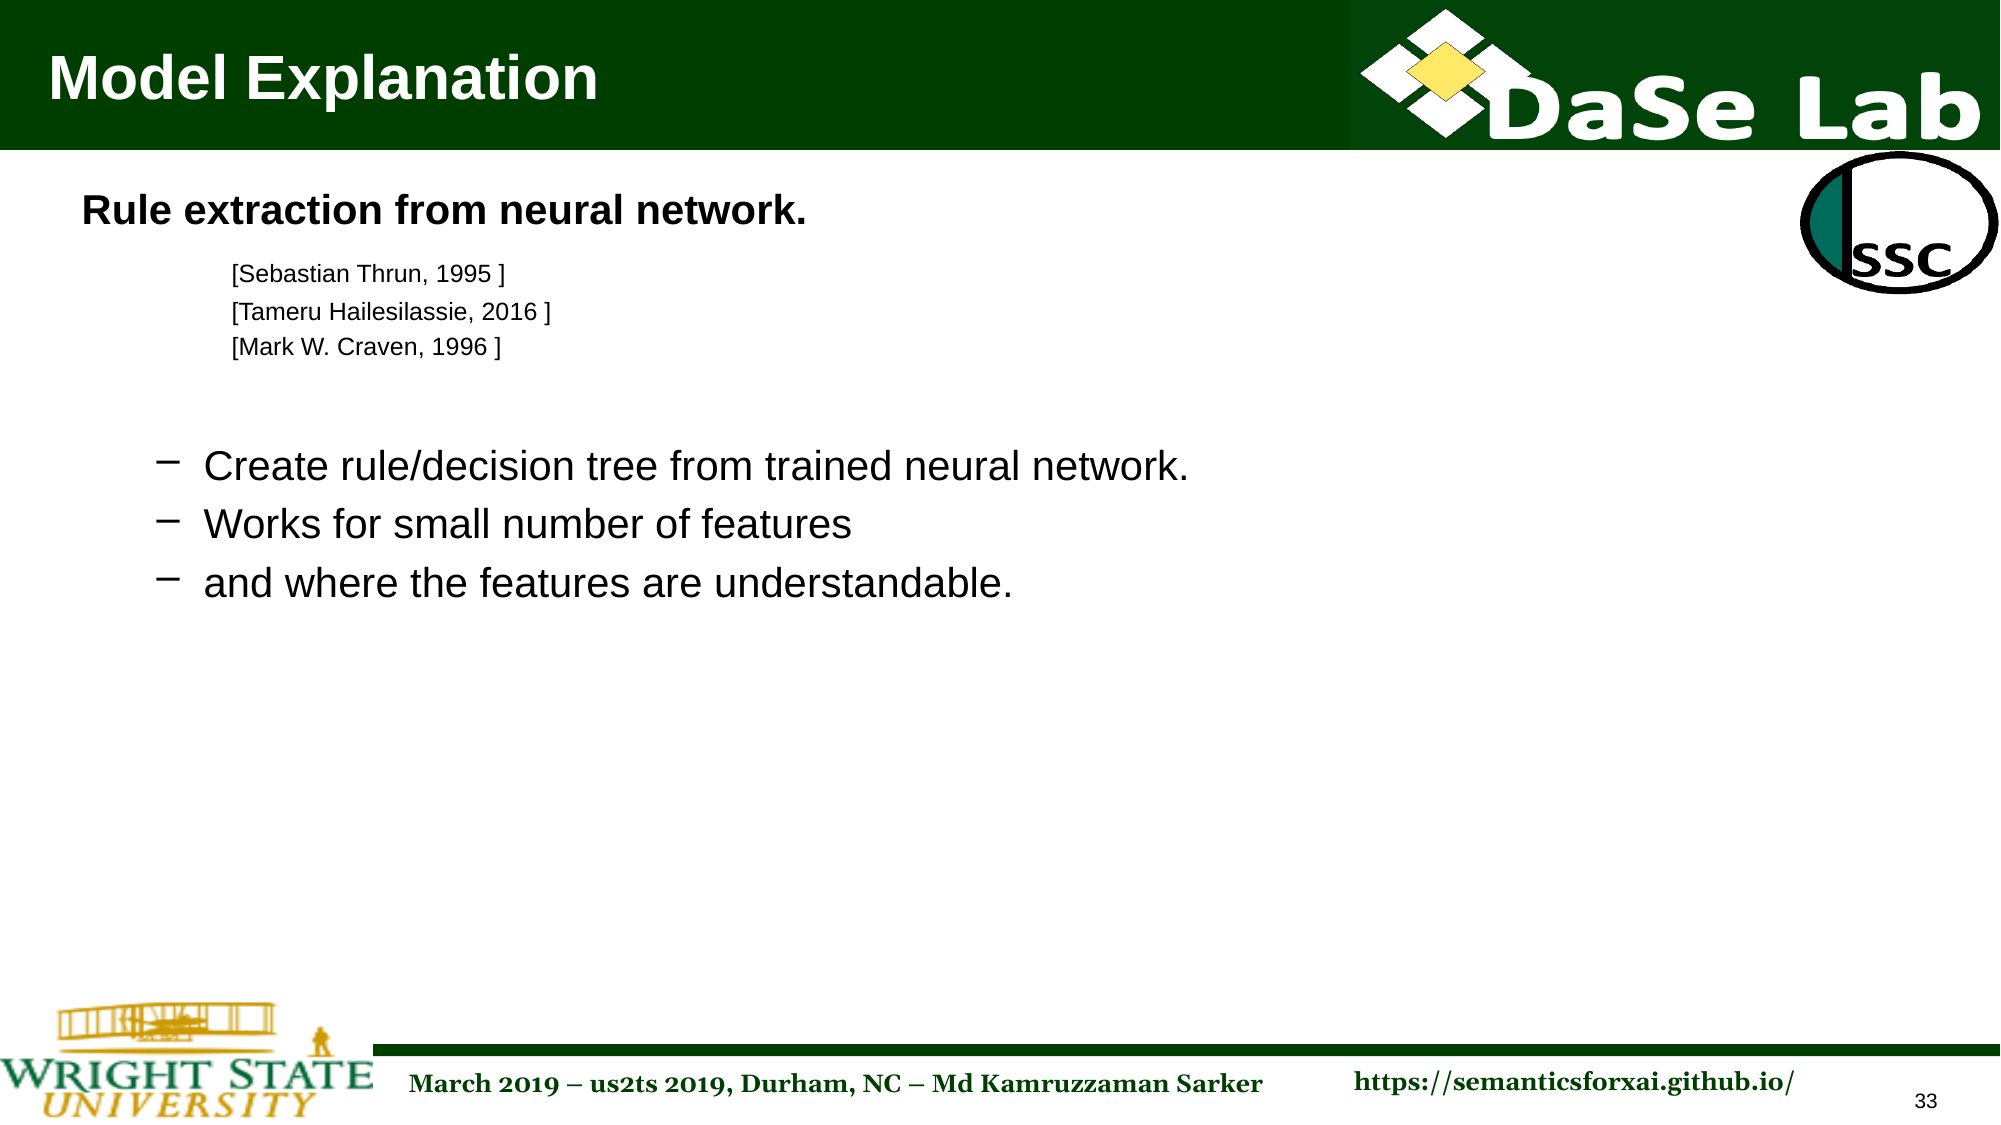

# Model Explanation
Rule extraction from neural network.
	[Sebastian Thrun, 1995 ]
	[Tameru Hailesilassie, 2016 ]
	[Mark W. Craven, 1996 ]

Create rule/decision tree from trained neural network.
Works for small number of features
and where the features are understandable.